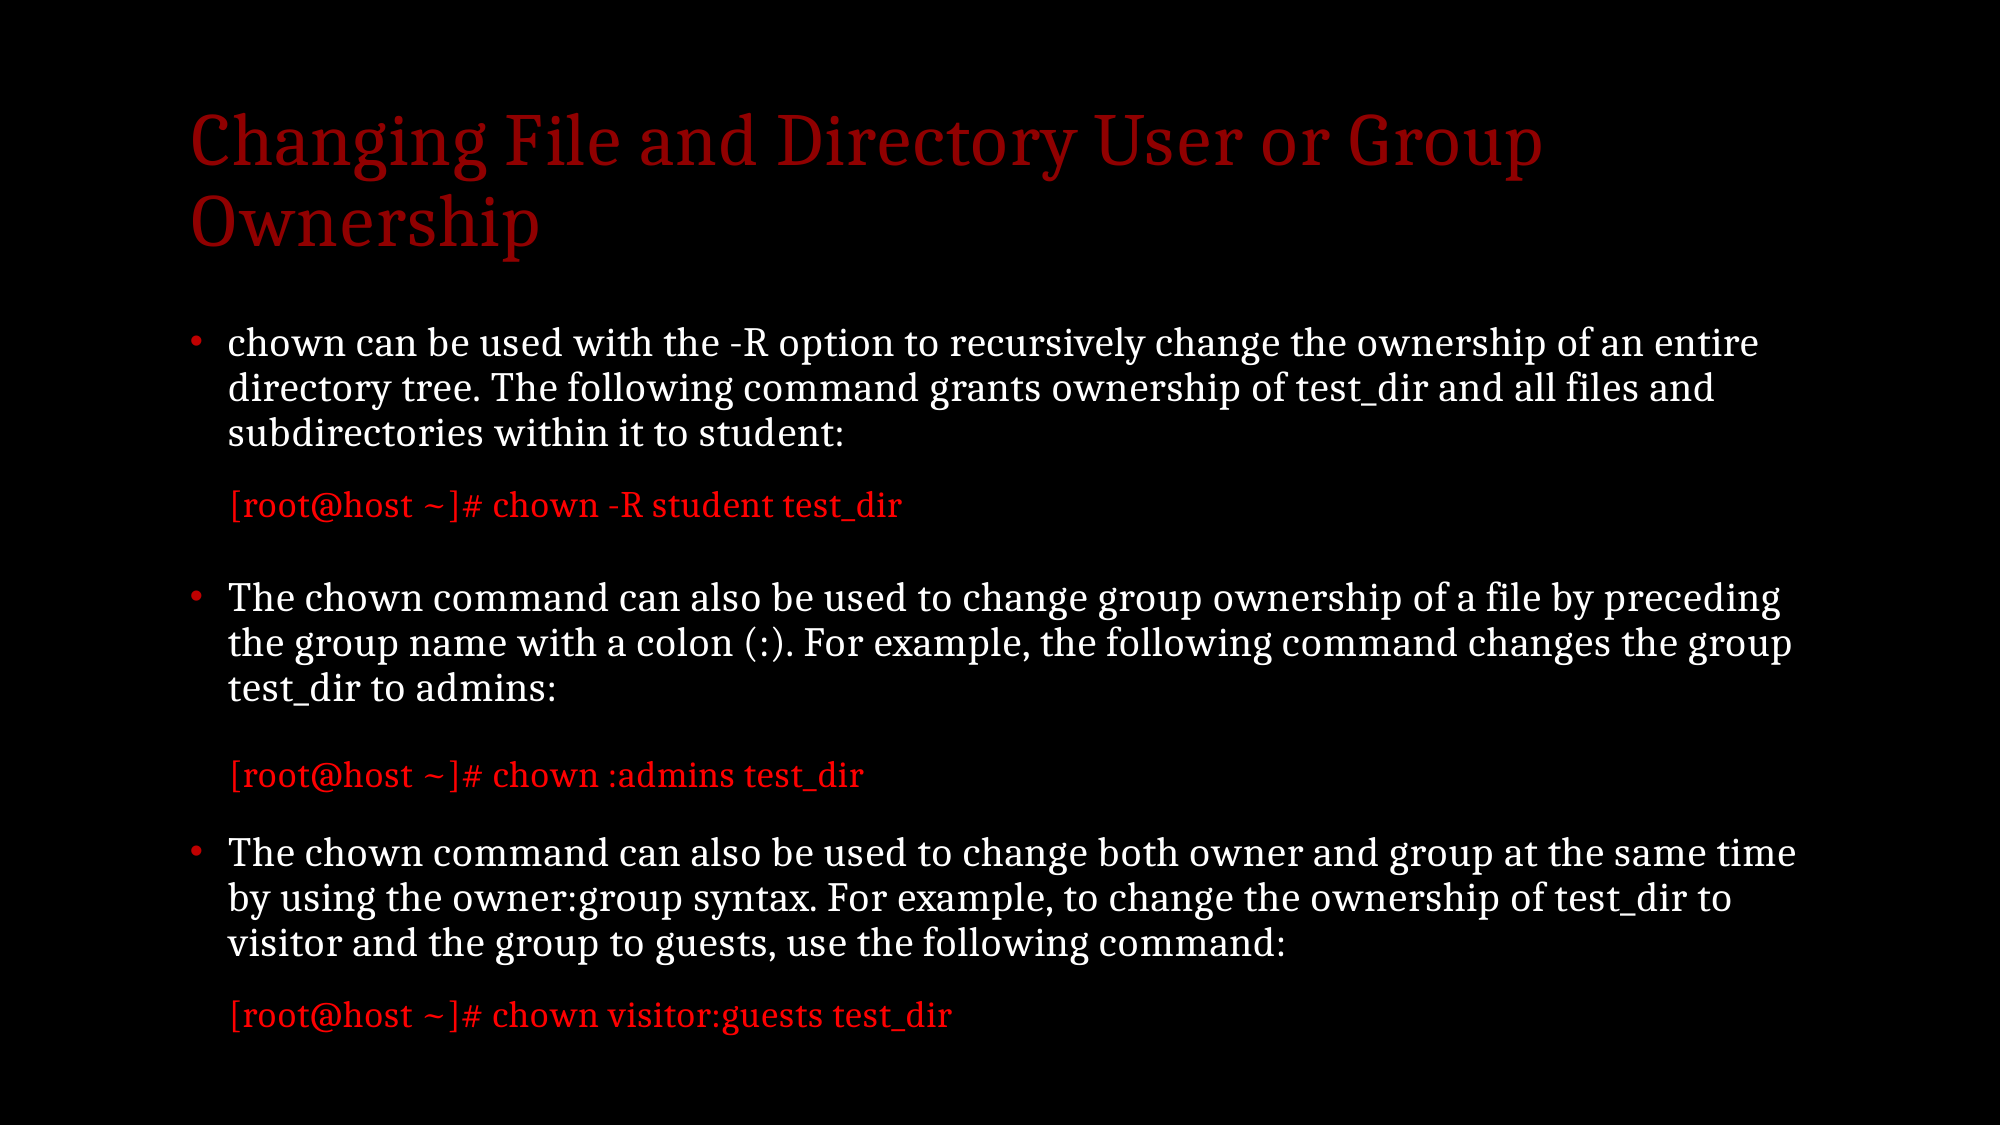

# Changing File and Directory User or Group Ownership
chown can be used with the -R option to recursively change the ownership of an entire directory tree. The following command grants ownership of test_dir and all files and subdirectories within it to student:

The chown command can also be used to change group ownership of a file by preceding the group name with a colon (:). For example, the following command changes the group test_dir to admins:

The chown command can also be used to change both owner and group at the same time by using the owner:group syntax. For example, to change the ownership of test_dir to visitor and the group to guests, use the following command:
[root@host ~]# chown -R student test_dir
[root@host ~]# chown :admins test_dir
[root@host ~]# chown visitor:guests test_dir